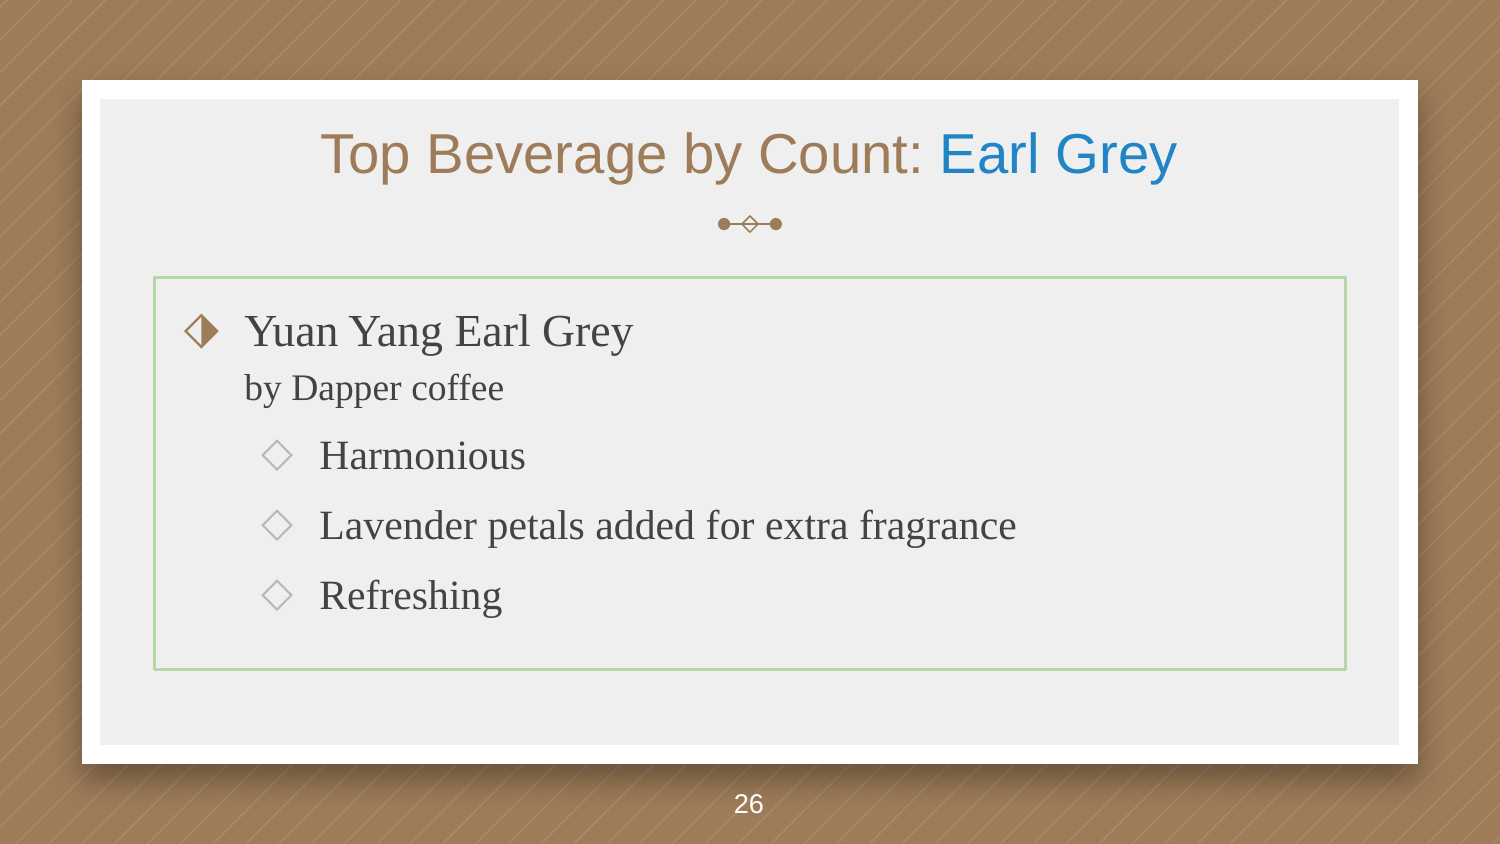

# Top Beverage by Count: Earl Grey
Yuan Yang Earl Grey
by Dapper coffee
Harmonious
Lavender petals added for extra fragrance
Refreshing

26